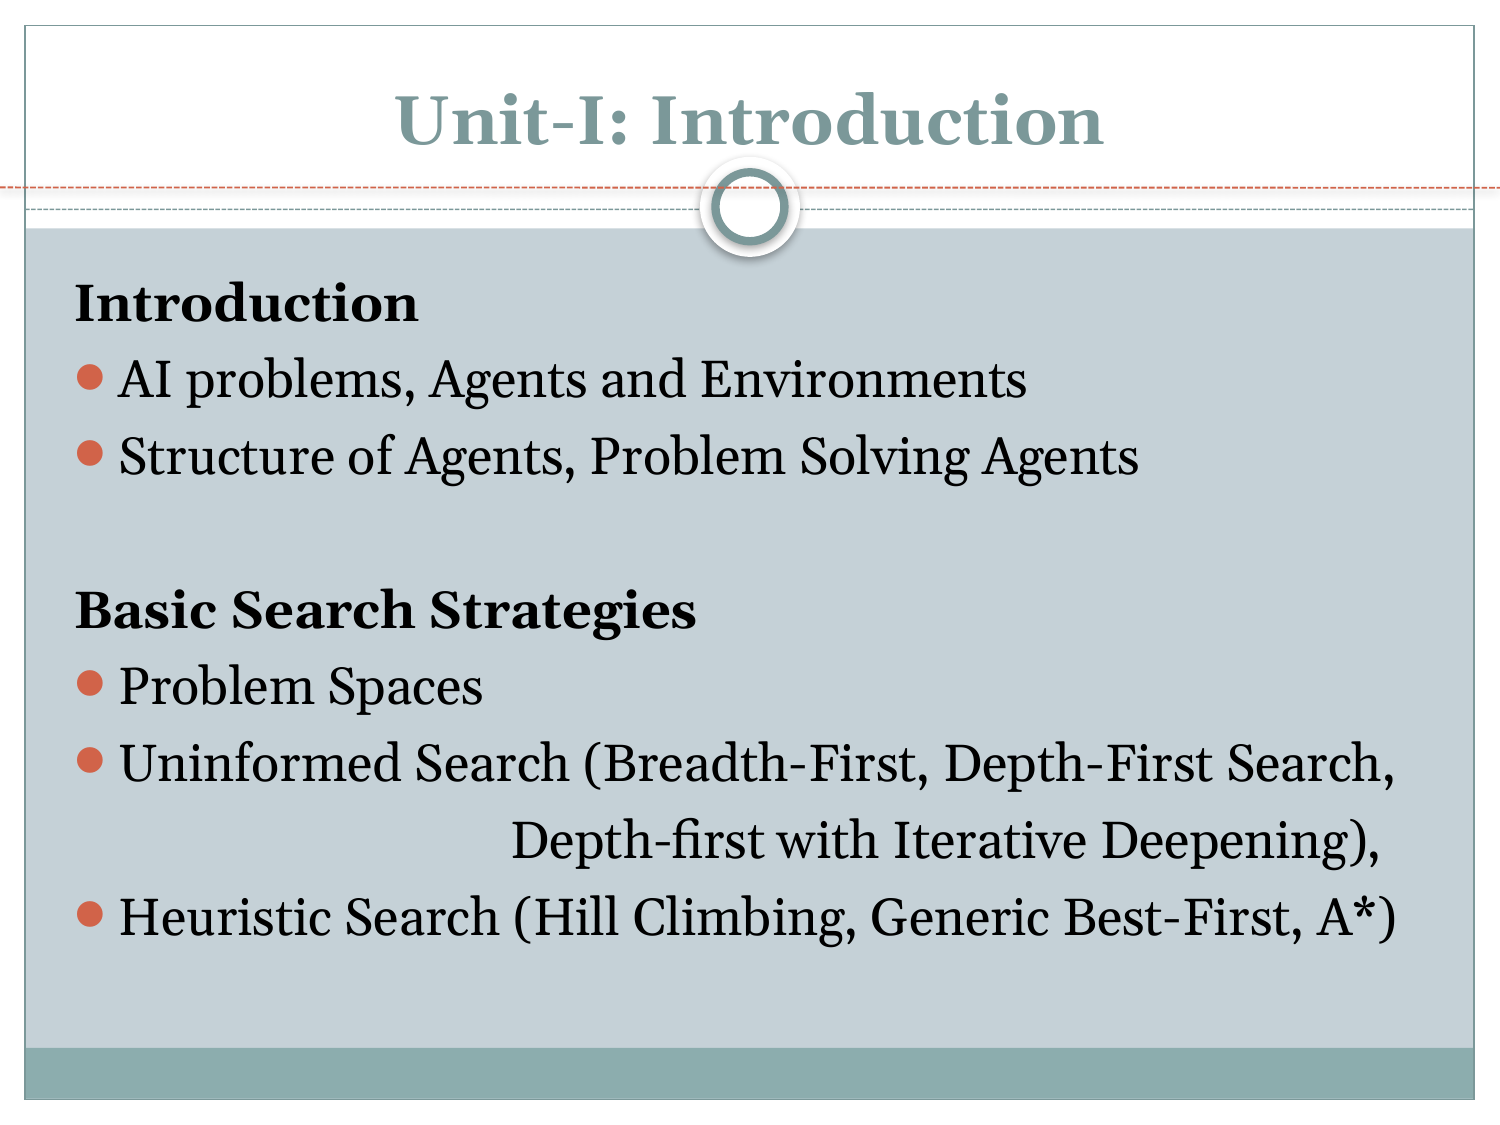

# Unit-I: Introduction
Introduction
AI problems, Agents and Environments
Structure of Agents, Problem Solving Agents

Basic Search Strategies
Problem Spaces
Uninformed Search (Breadth-First, Depth-First Search,
                                   Depth-first with Iterative Deepening),
Heuristic Search (Hill Climbing, Generic Best-First, A*)